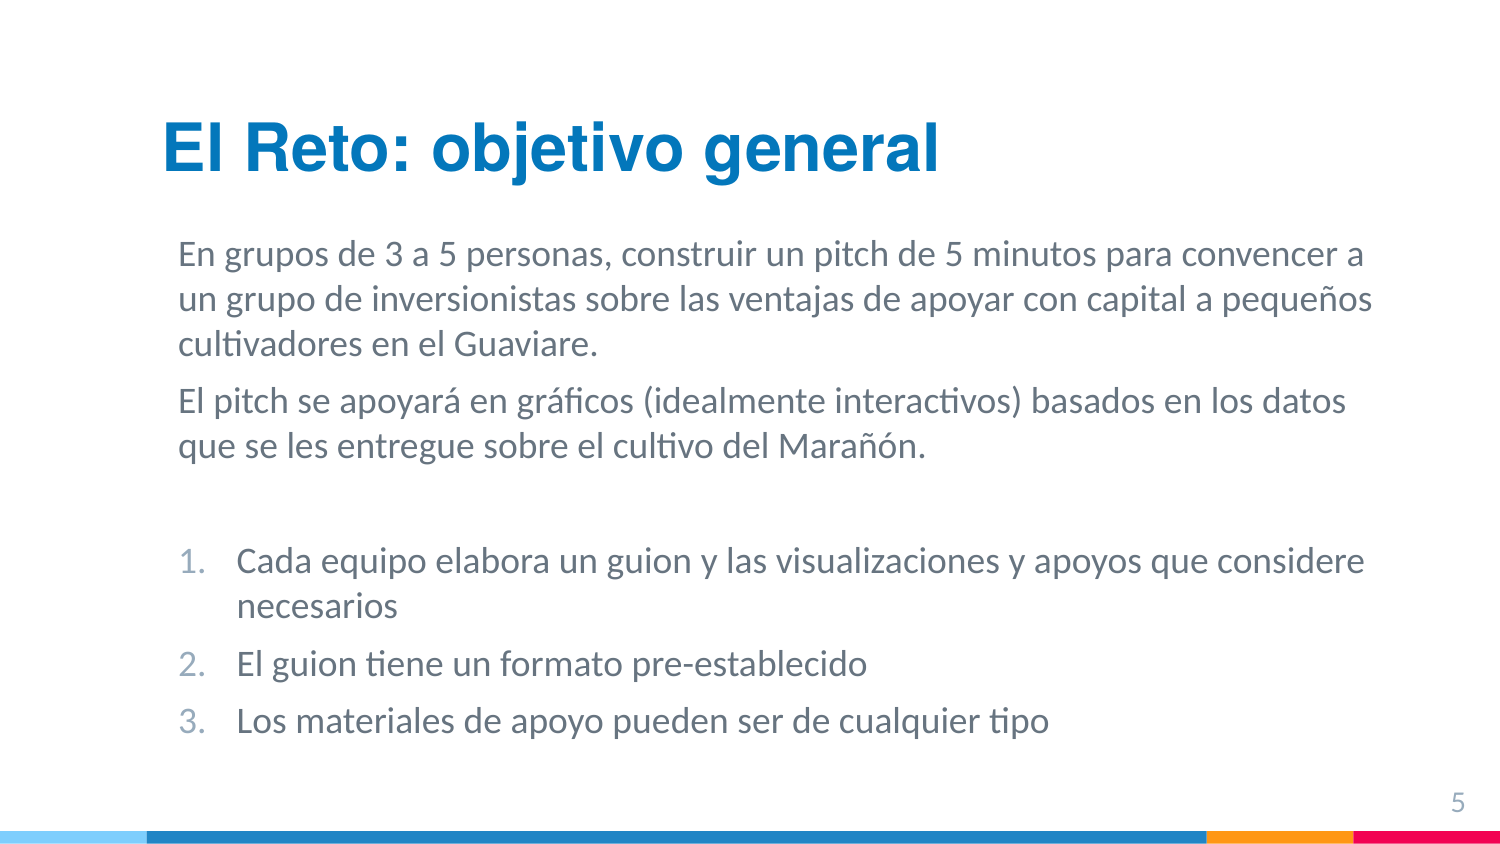

# El Reto: objetivo general
En grupos de 3 a 5 personas, construir un pitch de 5 minutos para convencer a un grupo de inversionistas sobre las ventajas de apoyar con capital a pequeños cultivadores en el Guaviare.
El pitch se apoyará en gráficos (idealmente interactivos) basados en los datos que se les entregue sobre el cultivo del Marañón.

Cada equipo elabora un guion y las visualizaciones y apoyos que considere necesarios
El guion tiene un formato pre-establecido
Los materiales de apoyo pueden ser de cualquier tipo

5